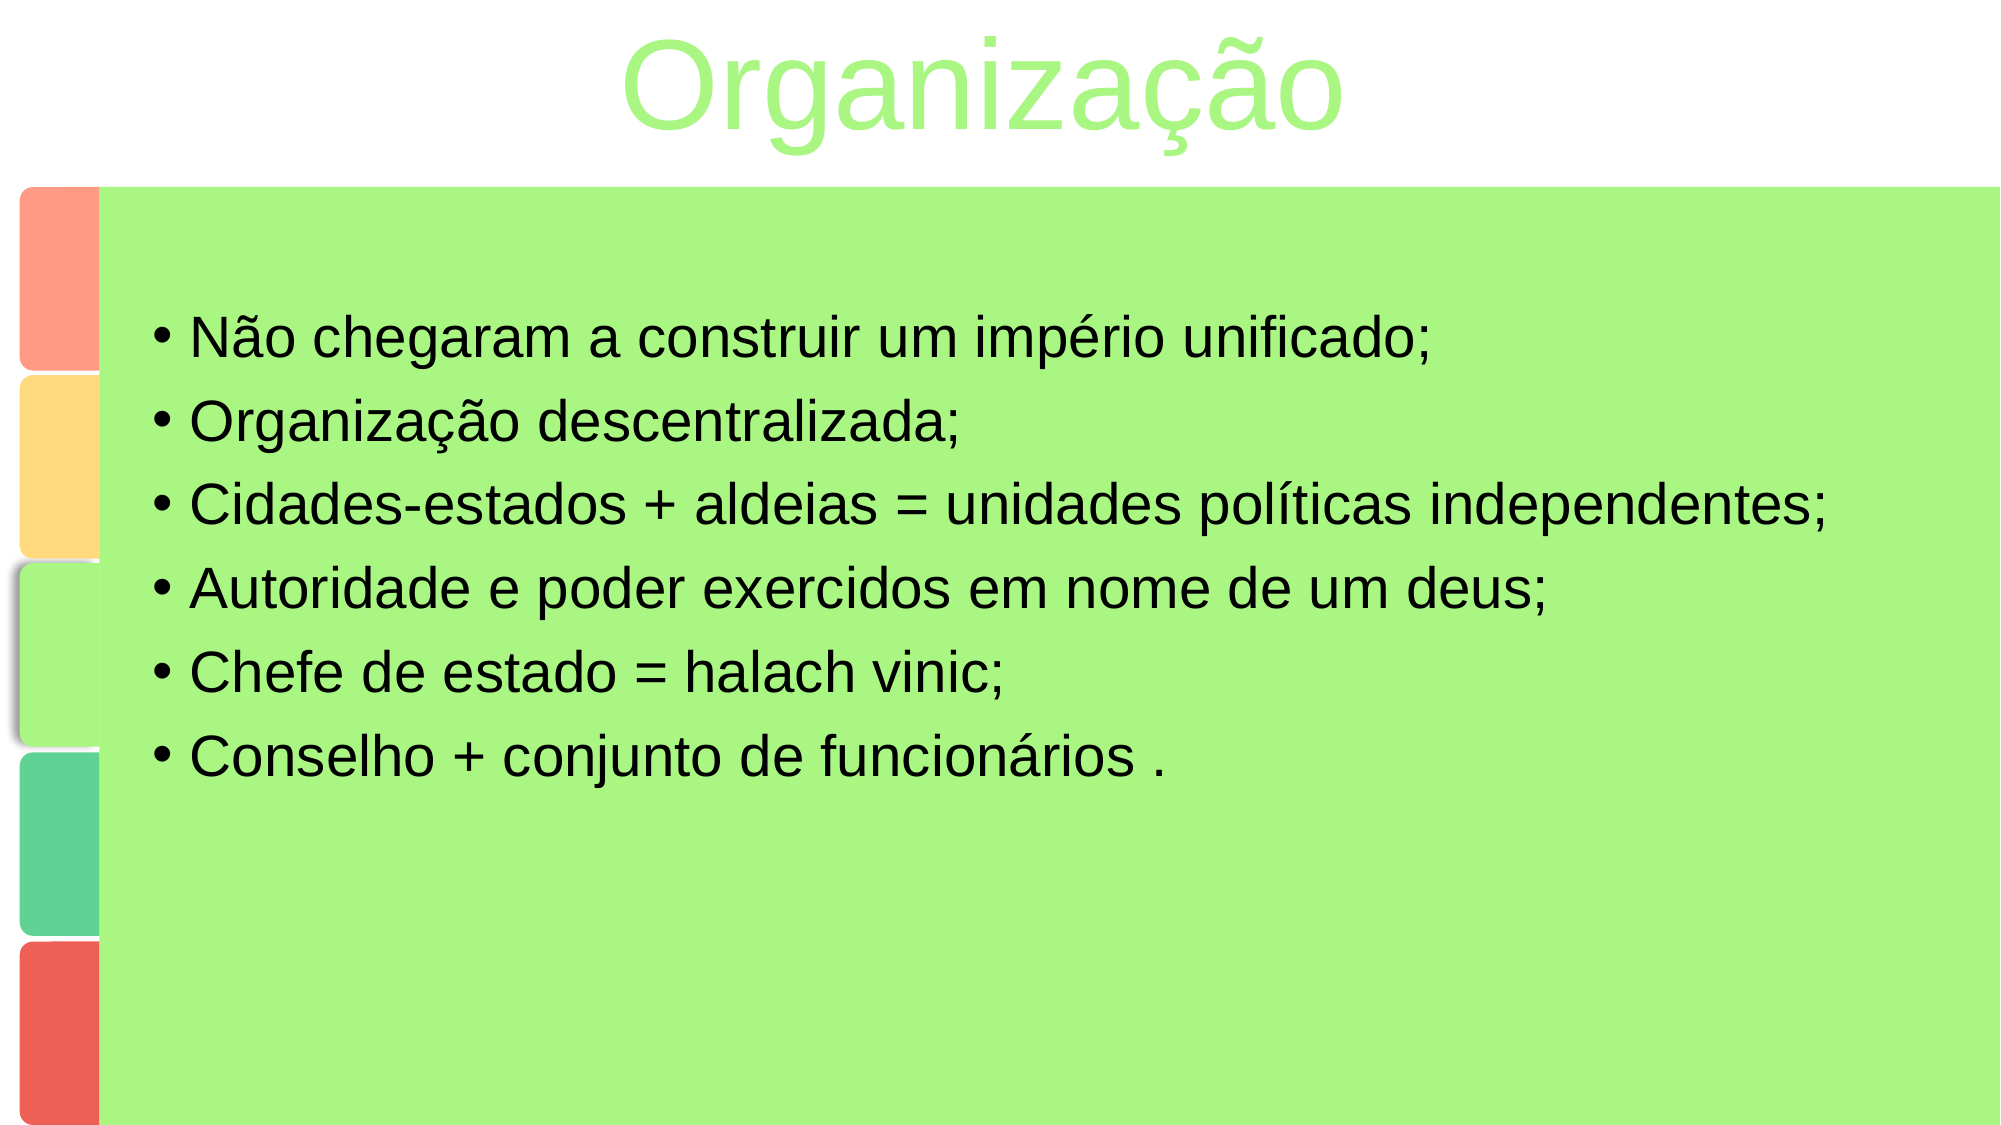

Organização

Não chegaram a construir um império unificado;
Organização descentralizada;
Cidades-estados + aldeias = unidades políticas independentes;
Autoridade e poder exercidos em nome de um deus;
Chefe de estado = halach vinic;
Conselho + conjunto de funcionários .